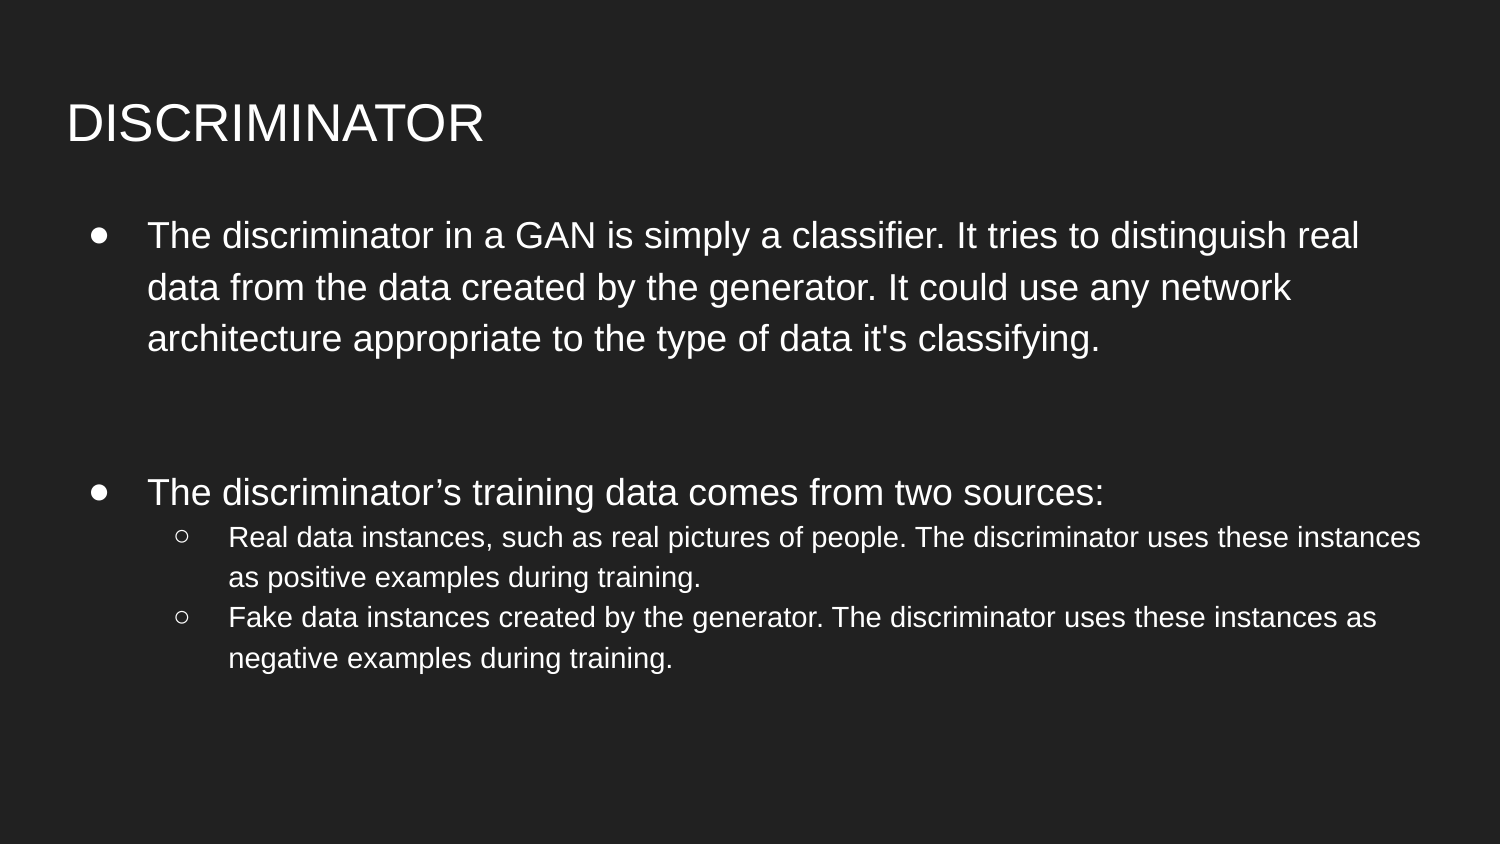

# DISCRIMINATOR
The discriminator in a GAN is simply a classifier. It tries to distinguish real data from the data created by the generator. It could use any network architecture appropriate to the type of data it's classifying.

The discriminator’s training data comes from two sources:
Real data instances, such as real pictures of people. The discriminator uses these instances as positive examples during training.
Fake data instances created by the generator. The discriminator uses these instances as negative examples during training.